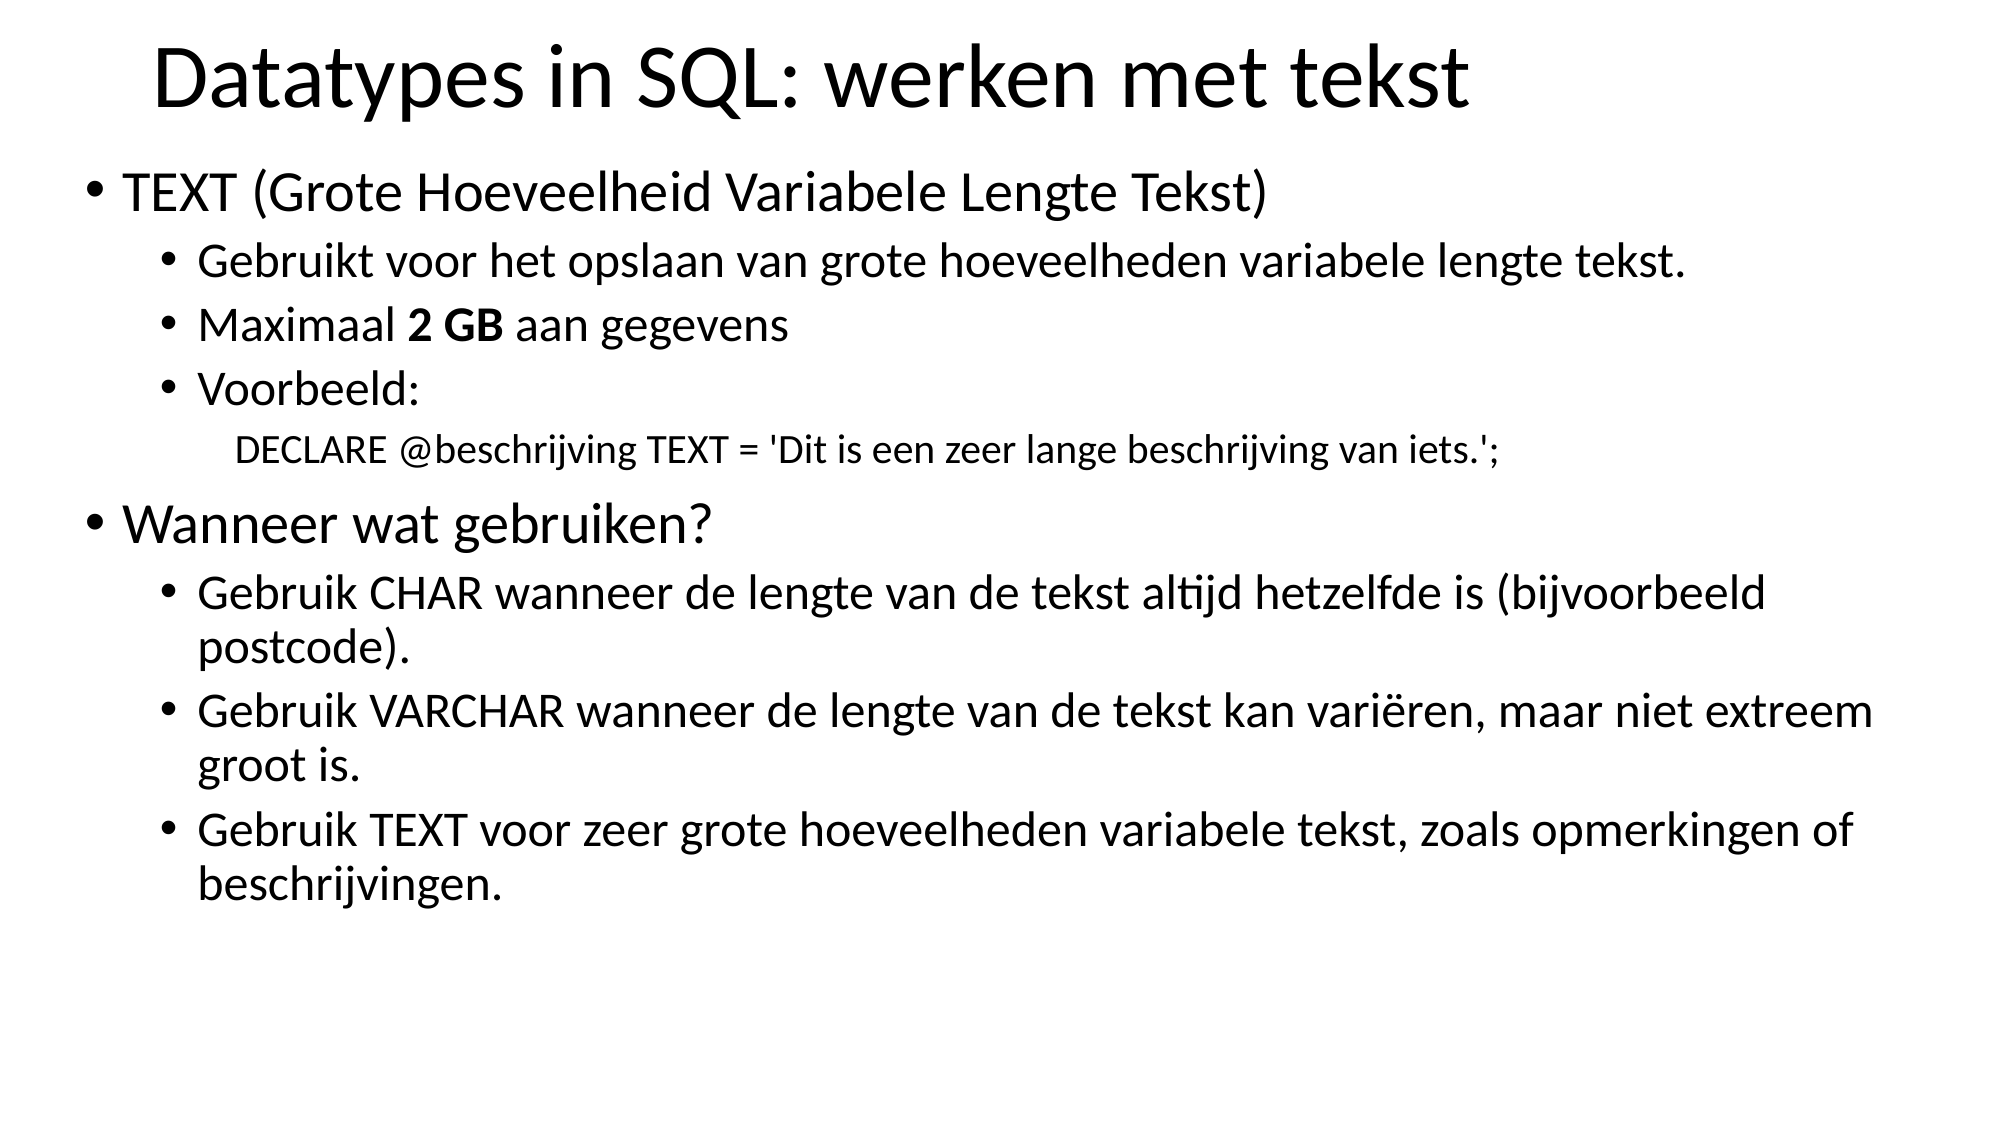

# Datatypes in SQL: werken met tekst
TEXT (Grote Hoeveelheid Variabele Lengte Tekst)
Gebruikt voor het opslaan van grote hoeveelheden variabele lengte tekst.
Maximaal 2 GB aan gegevens
Voorbeeld:
DECLARE @beschrijving TEXT = 'Dit is een zeer lange beschrijving van iets.';
Wanneer wat gebruiken?
Gebruik CHAR wanneer de lengte van de tekst altijd hetzelfde is (bijvoorbeeld postcode).
Gebruik VARCHAR wanneer de lengte van de tekst kan variëren, maar niet extreem groot is.
Gebruik TEXT voor zeer grote hoeveelheden variabele tekst, zoals opmerkingen of beschrijvingen.